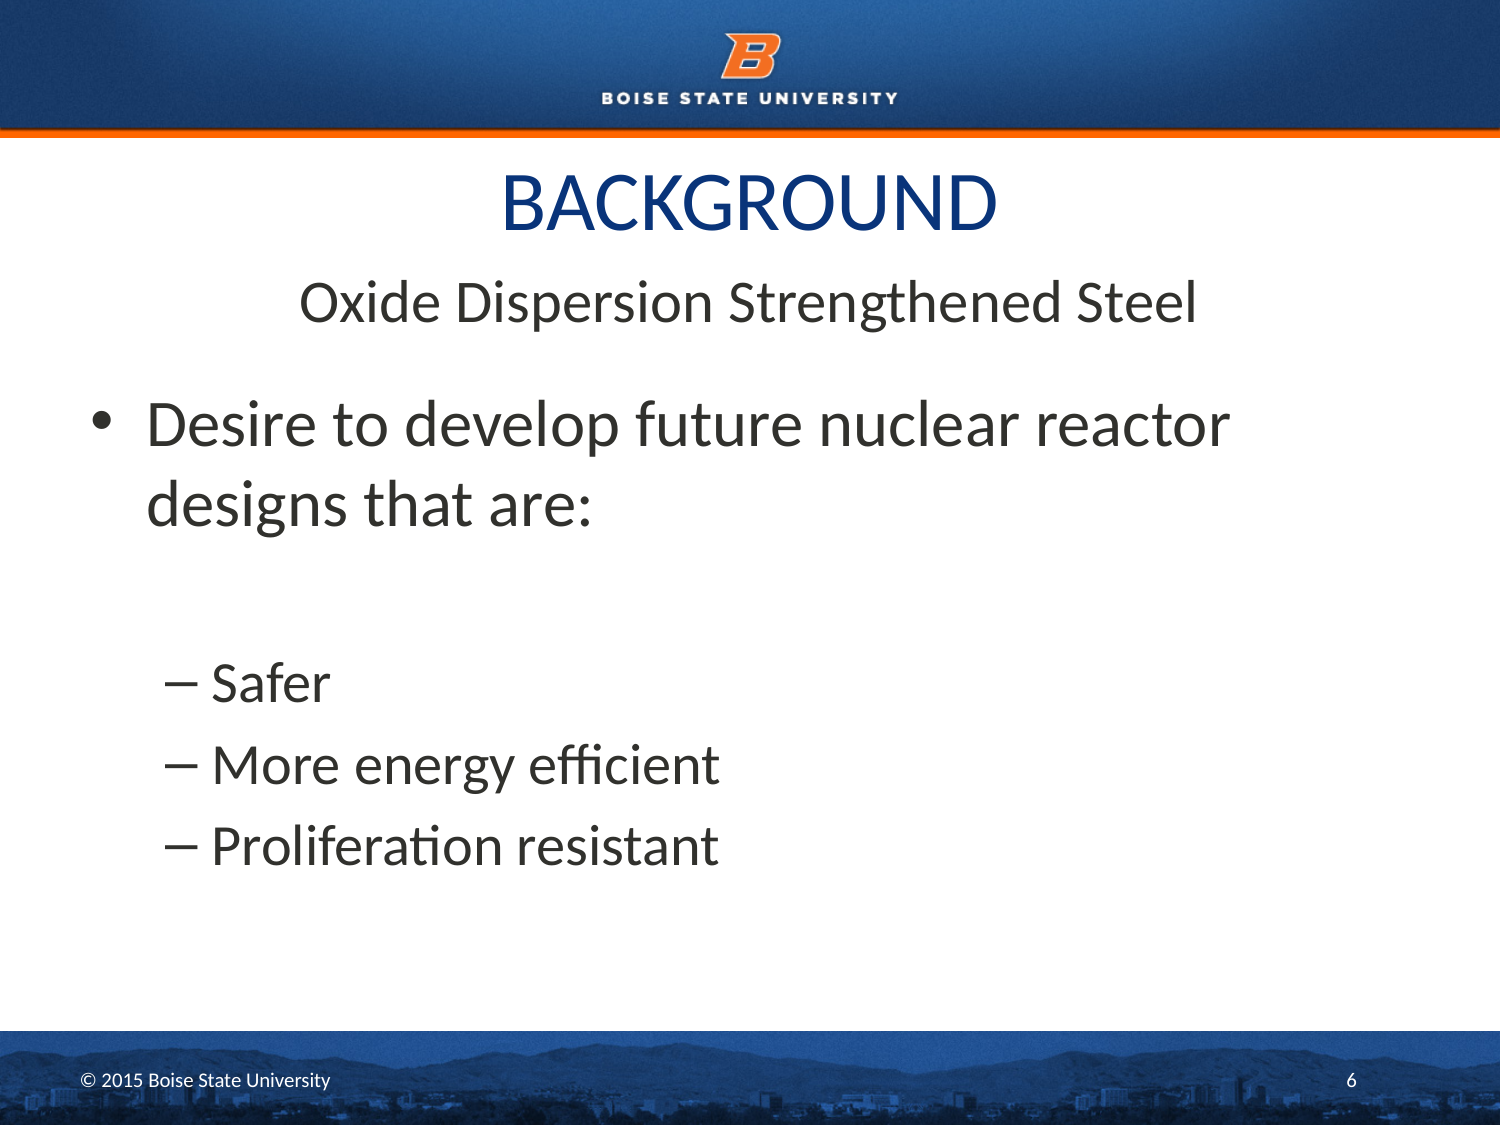

# BACKGROUND
Oxide Dispersion Strengthened Steel
Desire to develop future nuclear reactor designs that are:

Safer
More energy efficient
Proliferation resistant